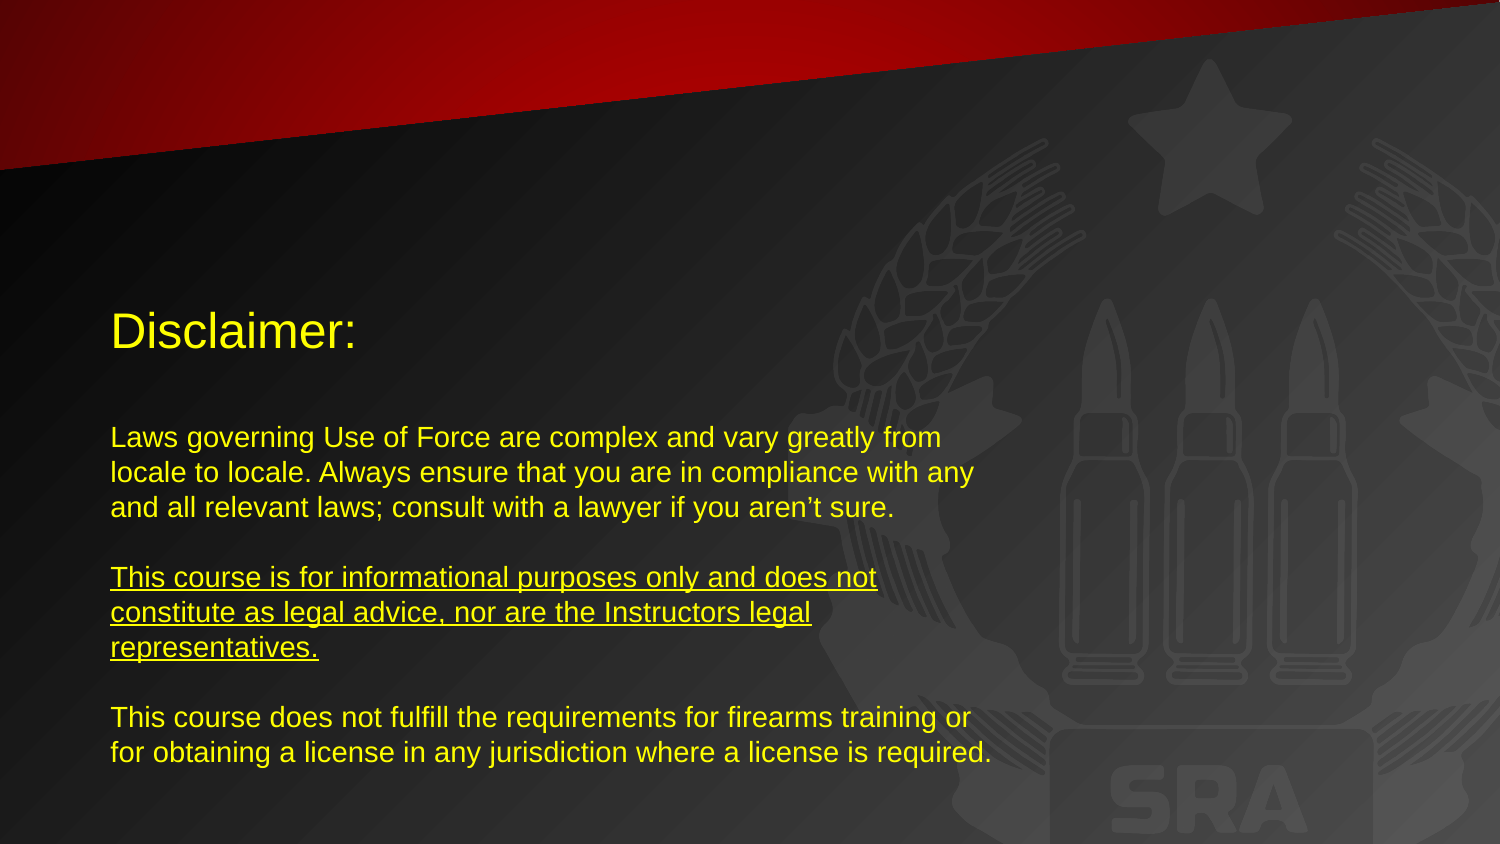

# Disclaimer:

Laws governing Use of Force are complex and vary greatly from locale to locale. Always ensure that you are in compliance with any and all relevant laws; consult with a lawyer if you aren’t sure.

This course is for informational purposes only and does not constitute as legal advice, nor are the Instructors legal representatives.

This course does not fulfill the requirements for firearms training or for obtaining a license in any jurisdiction where a license is required.